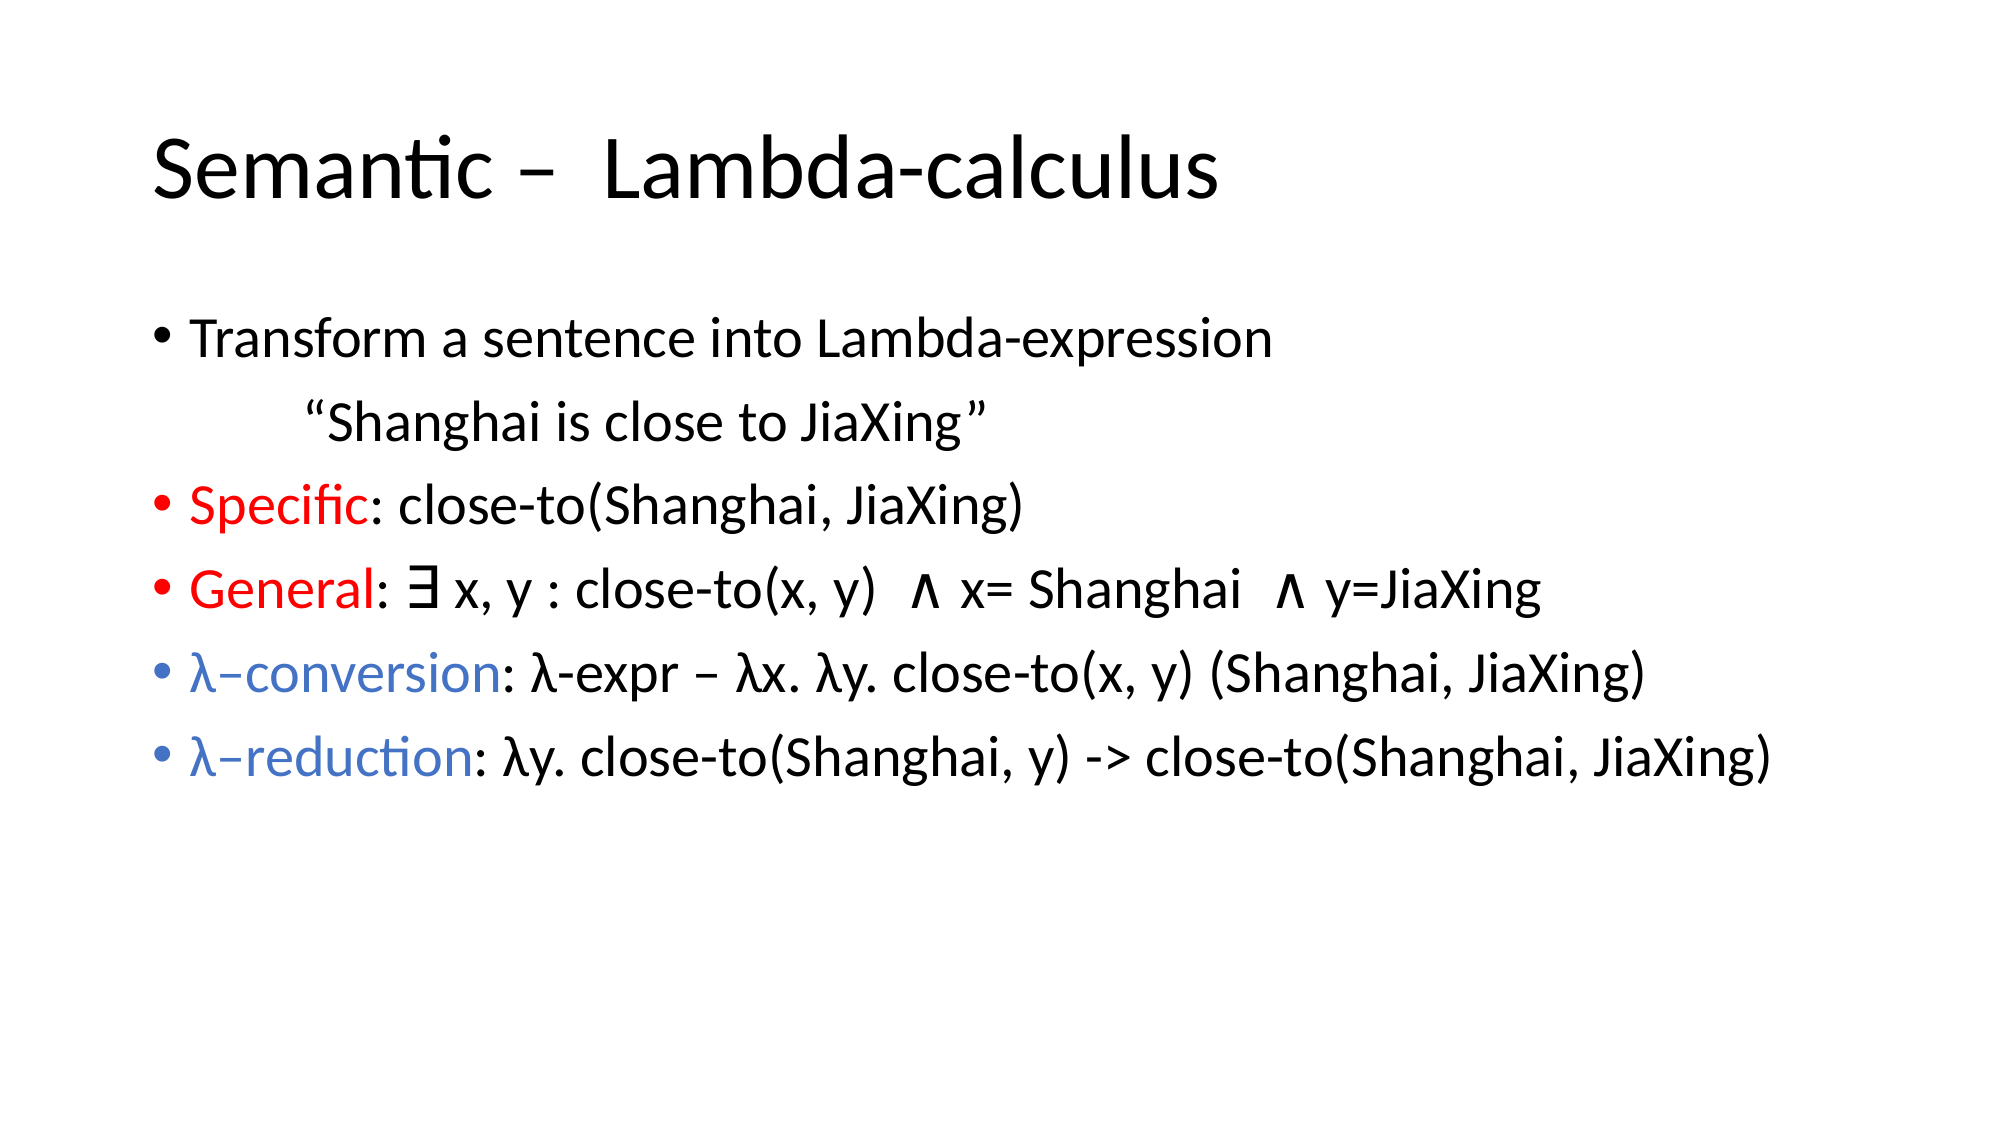

# Semantic –  Lambda-calculus
Transform a sentence into Lambda-expression
	“Shanghai is close to JiaXing”
Specific: close-to(Shanghai, JiaXing)
General: ∃ x, y : close-to(x, y)  ∧ x= Shanghai  ∧ y=JiaXing
λ–conversion: λ-expr – λx. λy. close-to(x, y) (Shanghai, JiaXing)
λ–reduction: λy. close-to(Shanghai, y) -> close-to(Shanghai, JiaXing)